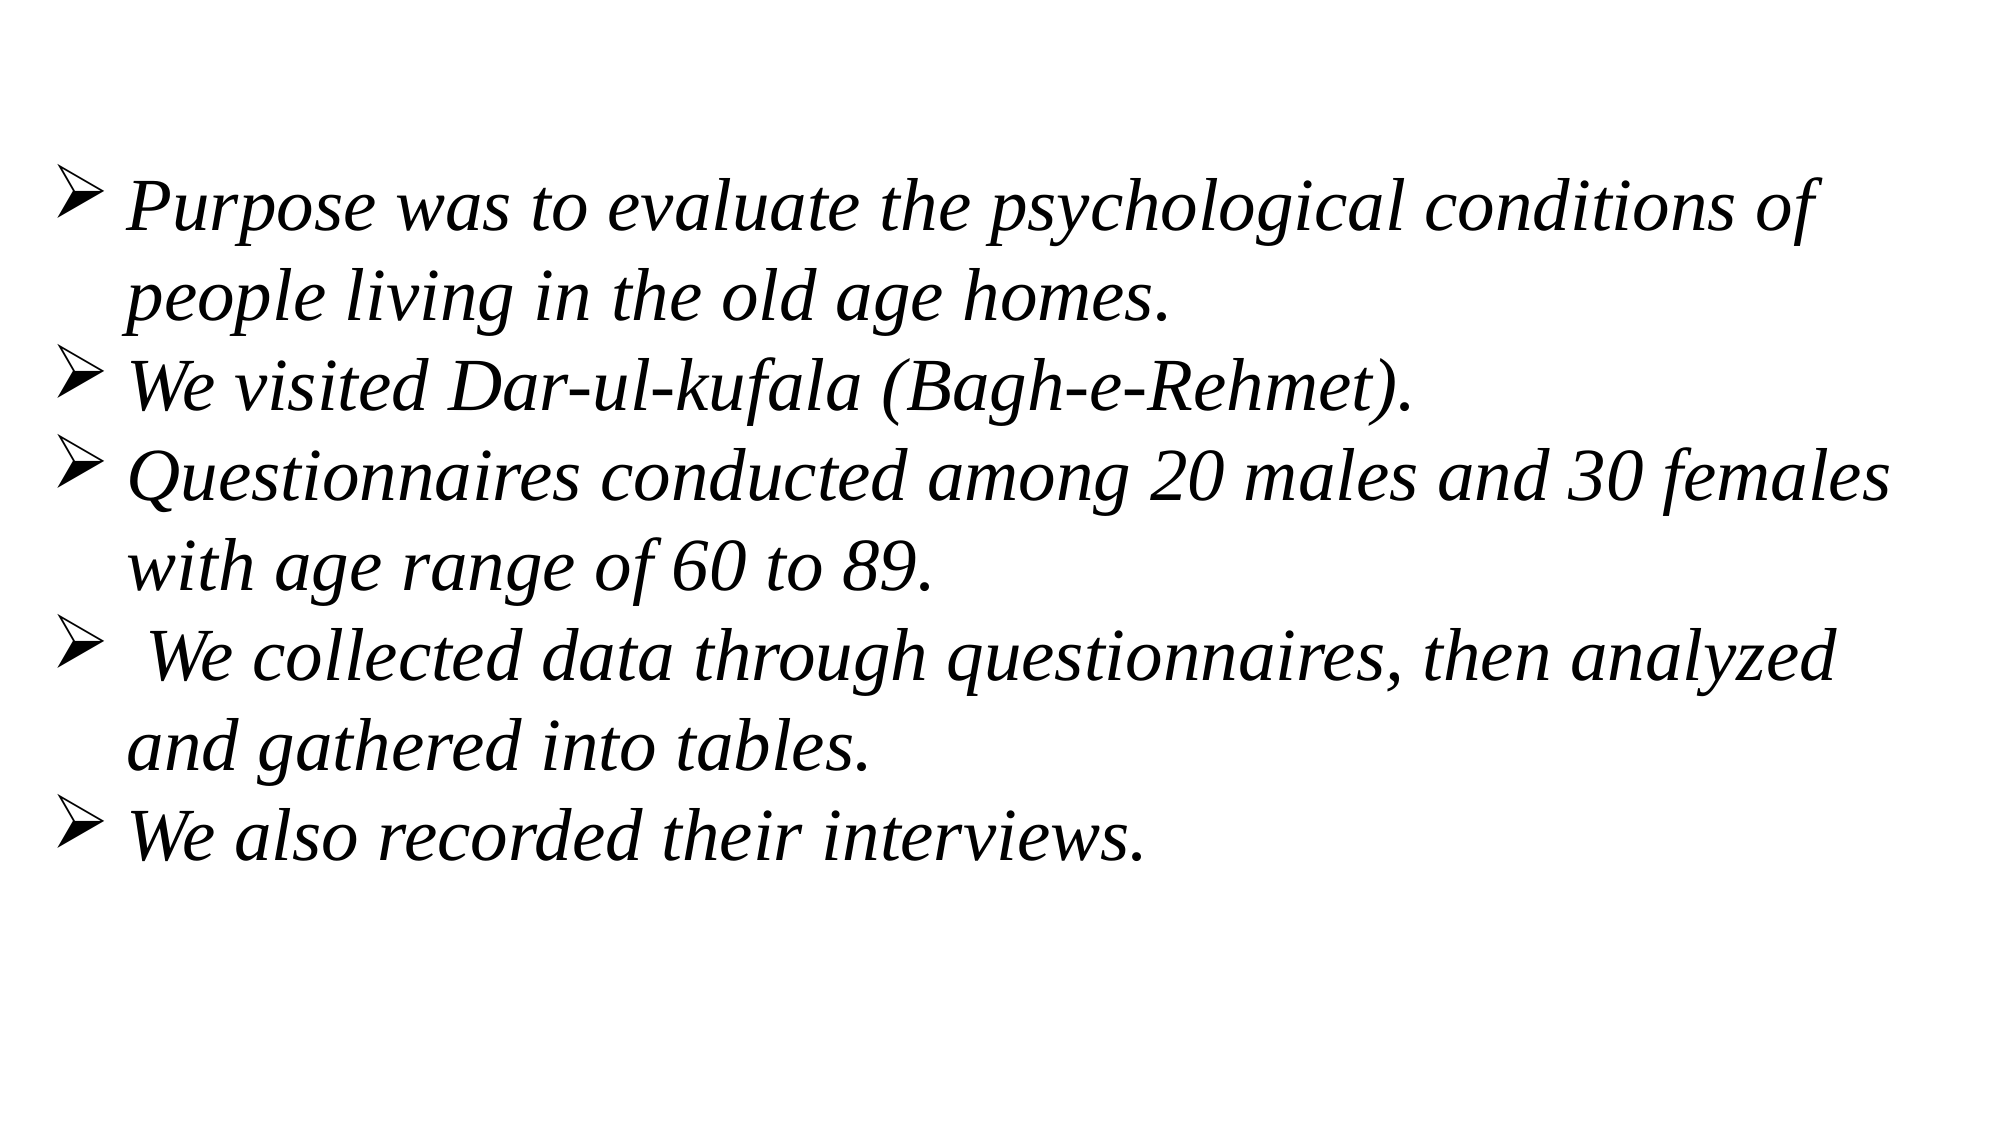

Purpose was to evaluate the psychological conditions of people living in the old age homes.
We visited Dar-ul-kufala (Bagh-e-Rehmet).
Questionnaires conducted among 20 males and 30 females with age range of 60 to 89.
 We collected data through questionnaires, then analyzed and gathered into tables.
We also recorded their interviews.